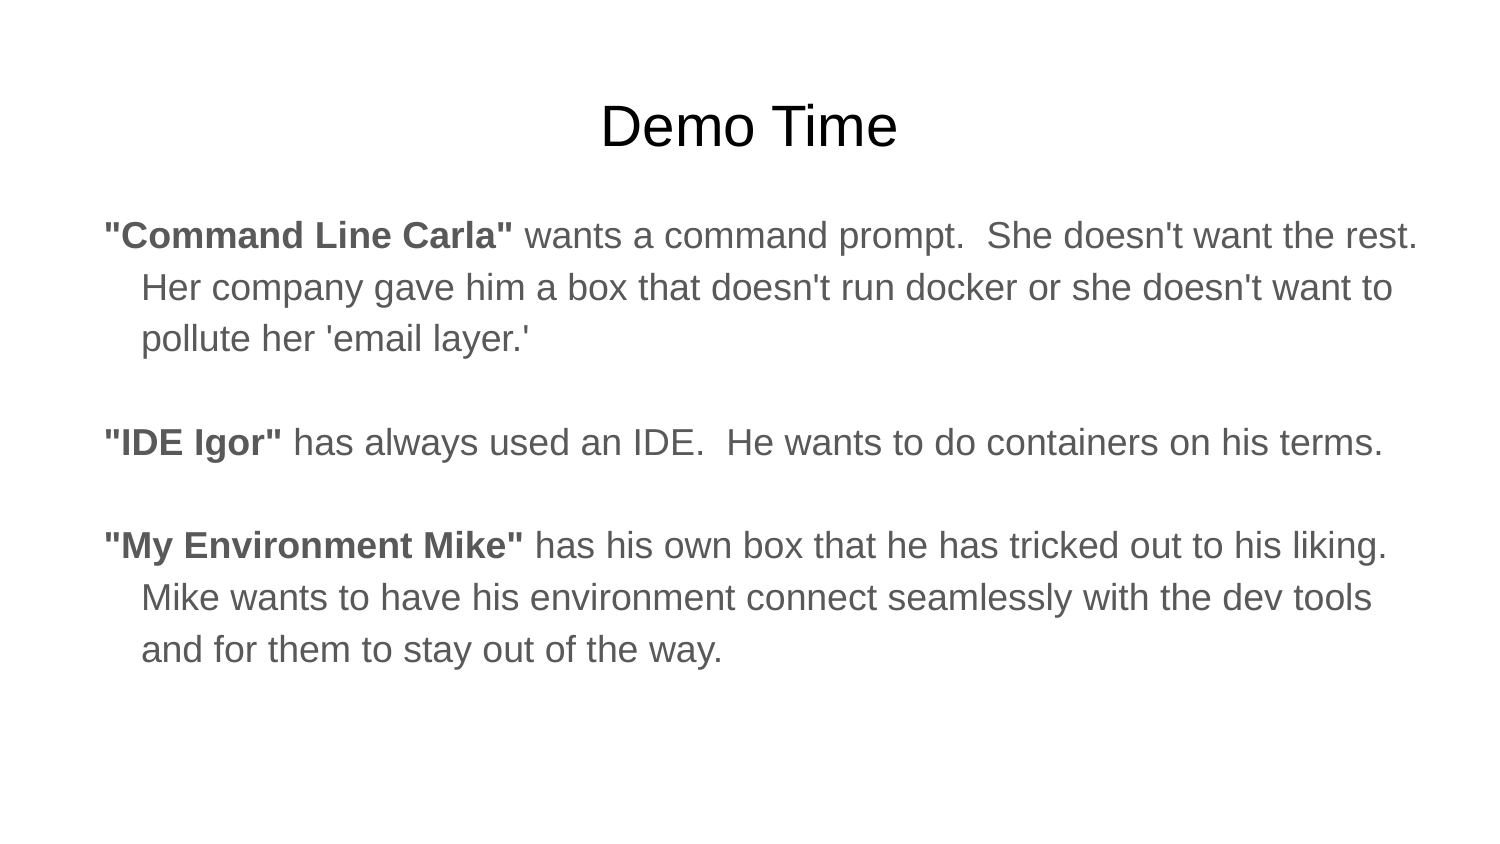

# Demo Time
"Command Line Carla" wants a command prompt.  She doesn't want the rest.  Her company gave him a box that doesn't run docker or she doesn't want to pollute her 'email layer.'

"IDE Igor" has always used an IDE.  He wants to do containers on his terms.

"My Environment Mike" has his own box that he has tricked out to his liking.  Mike wants to have his environment connect seamlessly with the dev tools and for them to stay out of the way.